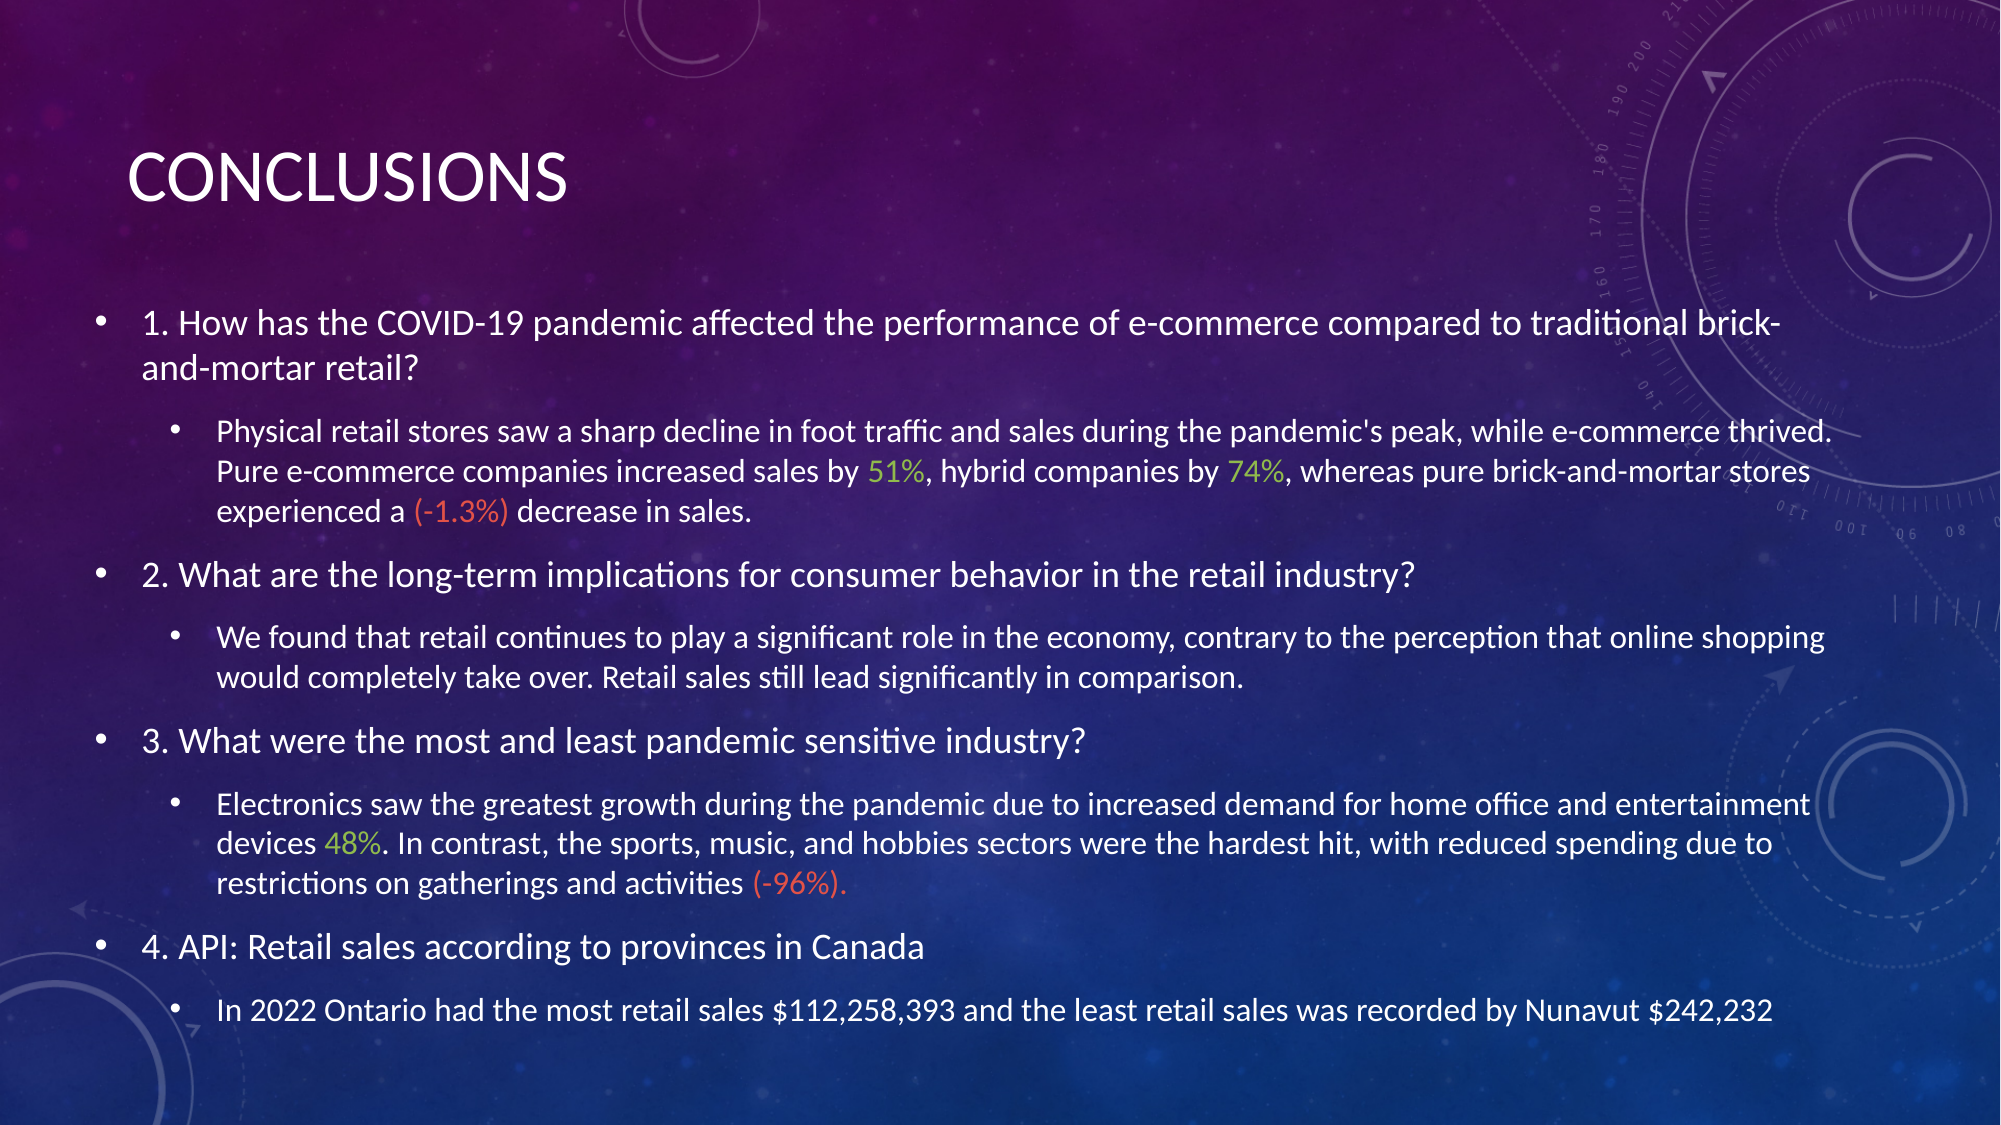

# conclusions
1. How has the COVID-19 pandemic affected the performance of e-commerce compared to traditional brick-and-mortar retail?
Physical retail stores saw a sharp decline in foot traffic and sales during the pandemic's peak, while e-commerce thrived. Pure e-commerce companies increased sales by 51%, hybrid companies by 74%, whereas pure brick-and-mortar stores experienced a (-1.3%) decrease in sales.
2. What are the long-term implications for consumer behavior in the retail industry?
We found that retail continues to play a significant role in the economy, contrary to the perception that online shopping would completely take over. Retail sales still lead significantly in comparison.
3. What were the most and least pandemic sensitive industry?
Electronics saw the greatest growth during the pandemic due to increased demand for home office and entertainment devices 48%. In contrast, the sports, music, and hobbies sectors were the hardest hit, with reduced spending due to restrictions on gatherings and activities (-96%).
4. API: Retail sales according to provinces in Canada
In 2022 Ontario had the most retail sales $112,258,393 and the least retail sales was recorded by Nunavut $242,232